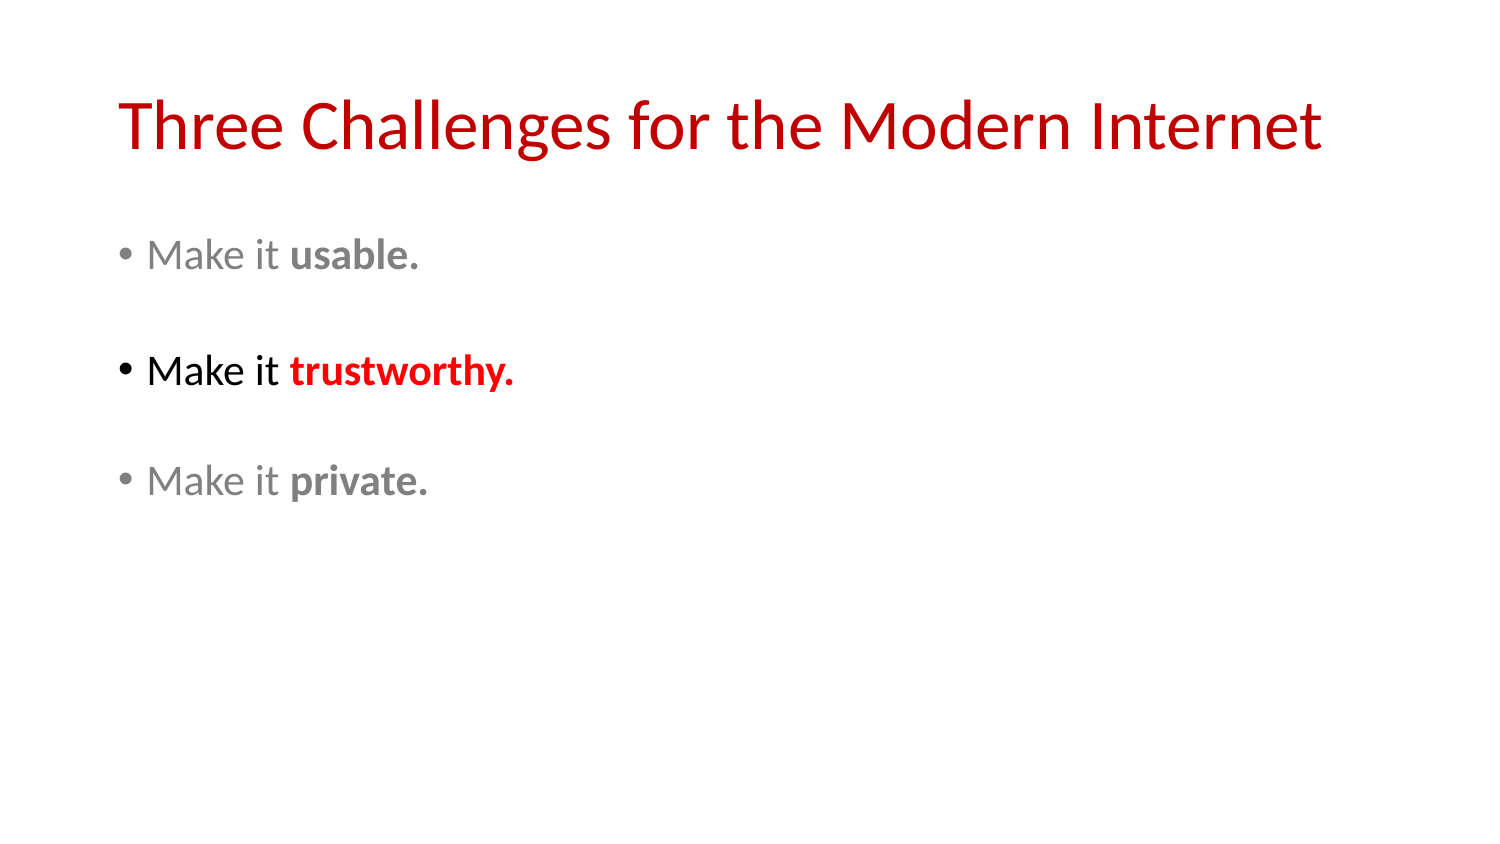

# Three Challenges for the Modern Internet
Make it usable.
Make it trustworthy.
Make it private.